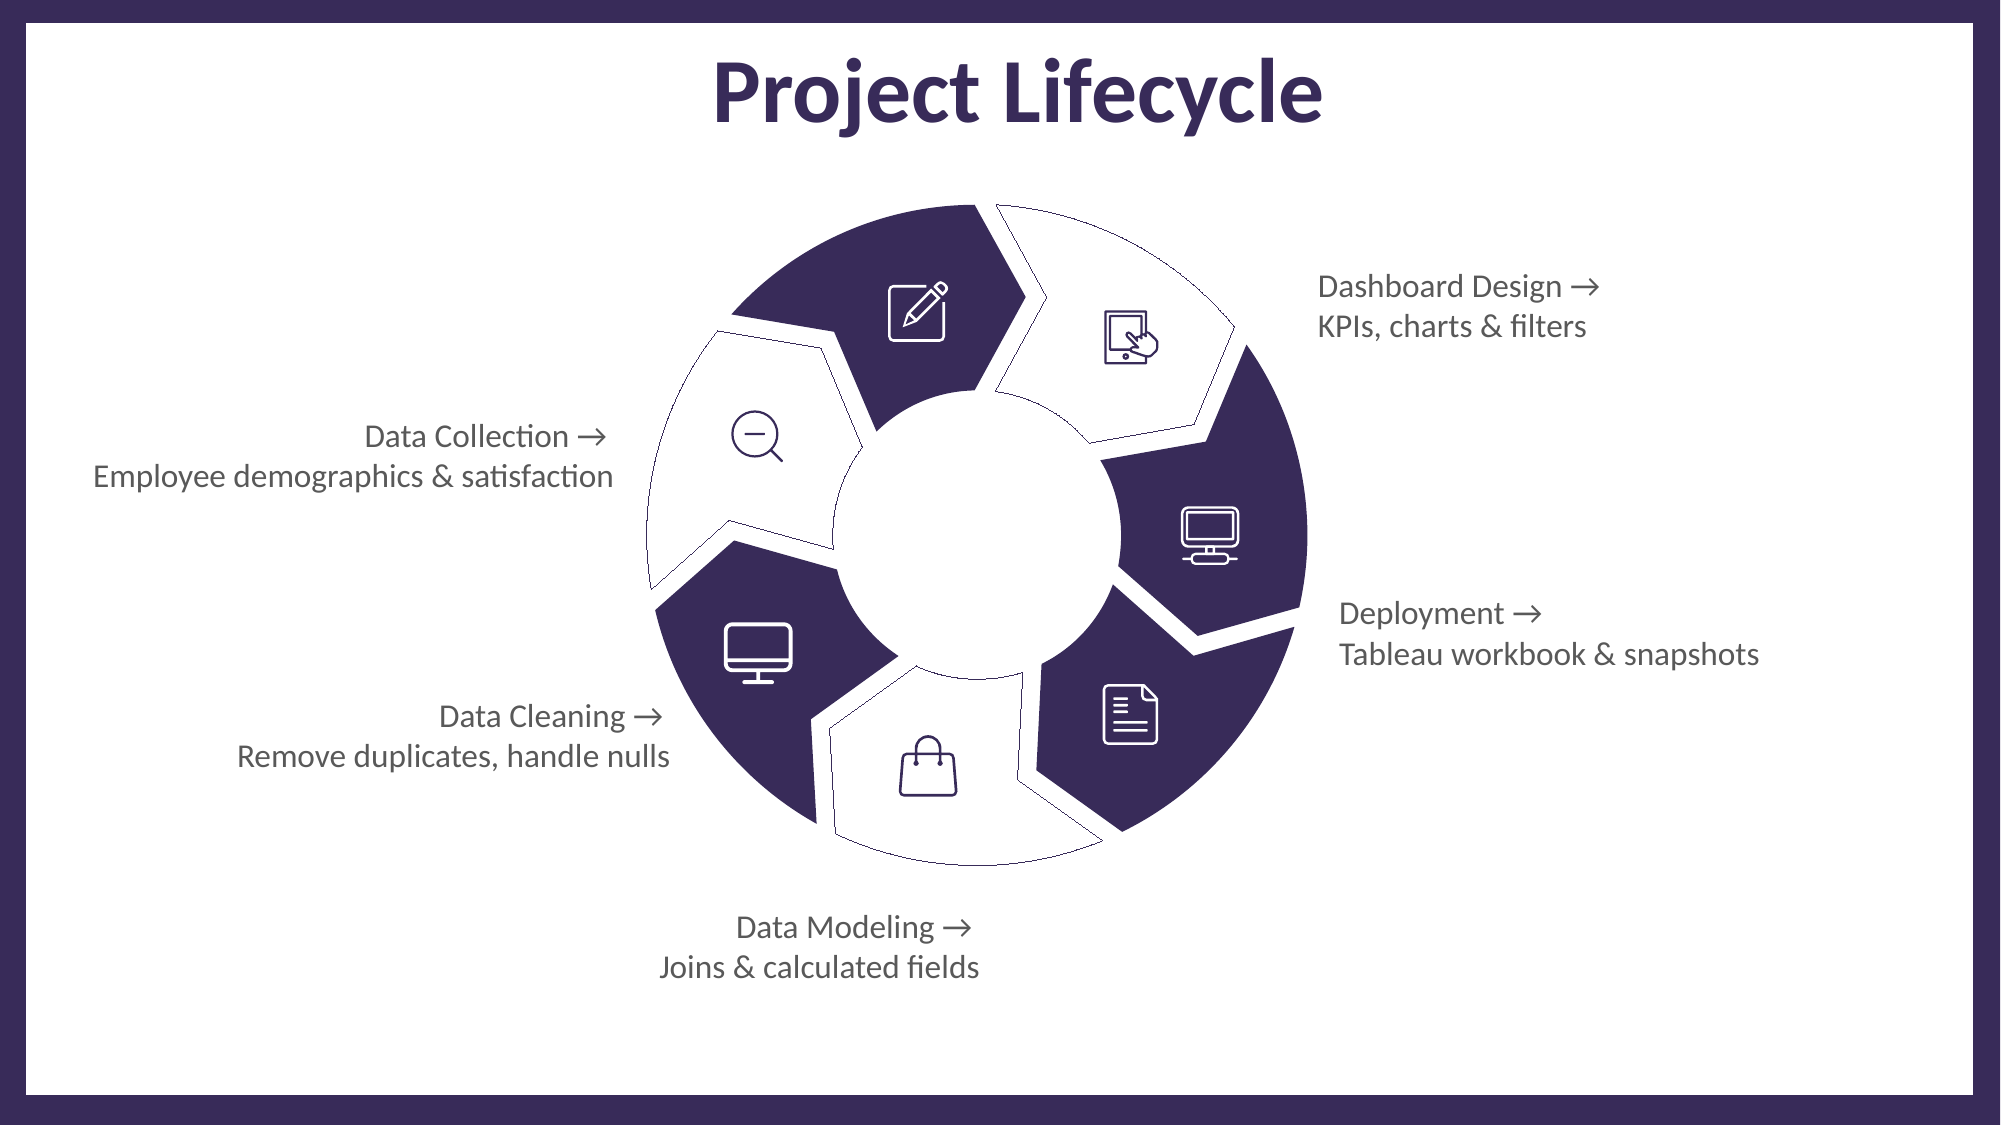

Project Lifecycle

Dashboard Design →
KPIs, charts & filters

Data Collection →
Employee demographics & satisfaction

Deployment →
Tableau workbook & snapshots

Data Cleaning →
Remove duplicates, handle nulls

Data Modeling →
Joins & calculated fields